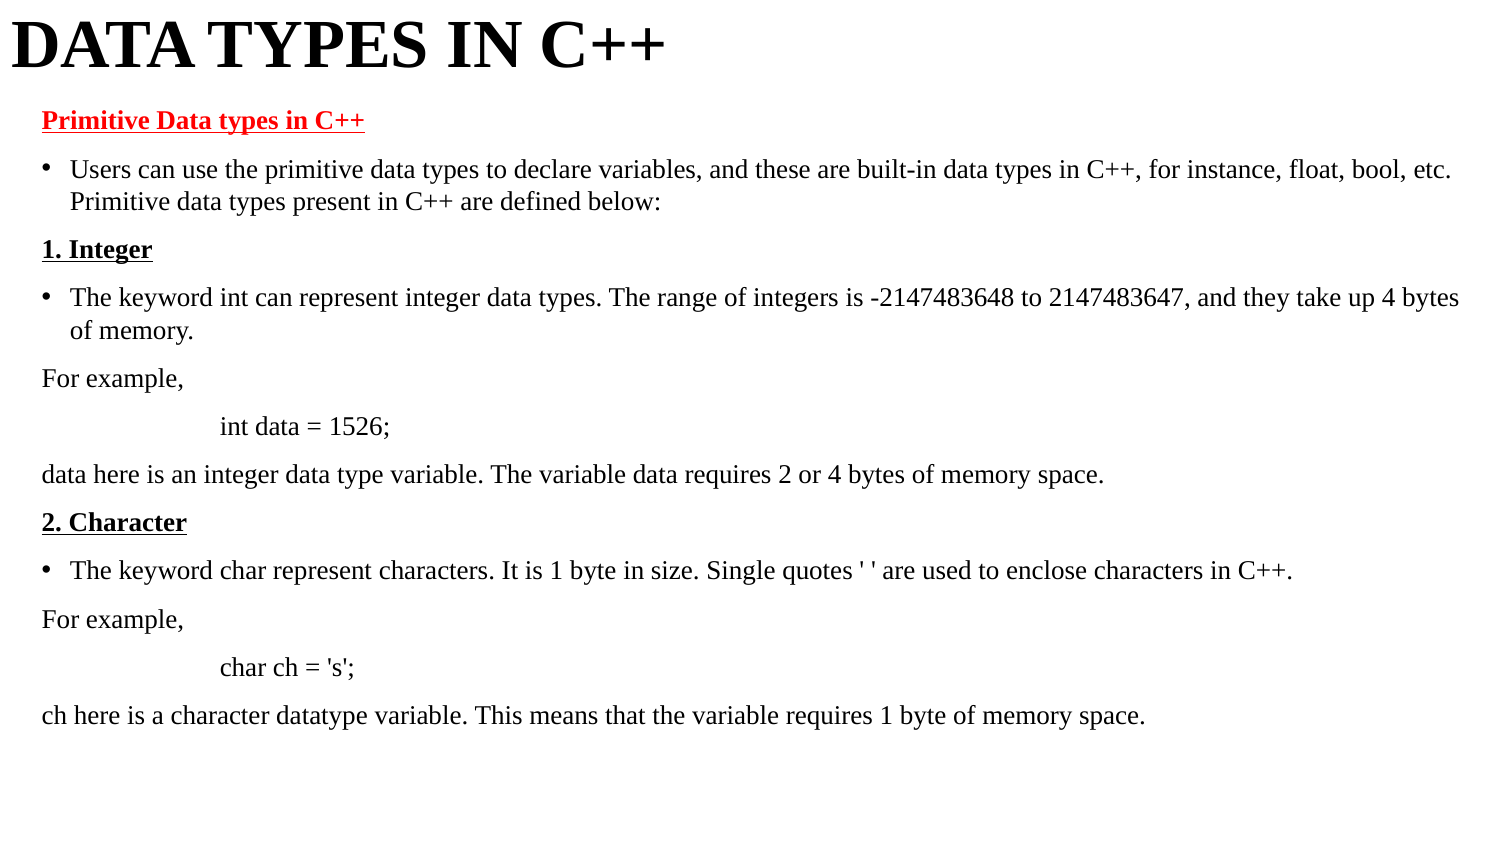

# DATA TYPES IN C++
Primitive Data types in C++
Users can use the primitive data types to declare variables, and these are built-in data types in C++, for instance, float, bool, etc. Primitive data types present in C++ are defined below:
1. Integer
The keyword int can represent integer data types. The range of integers is -2147483648 to 2147483647, and they take up 4 bytes of memory.
For example,
		int data = 1526;
data here is an integer data type variable. The variable data requires 2 or 4 bytes of memory space.
2. Character
The keyword char represent characters. It is 1 byte in size. Single quotes ' ' are used to enclose characters in C++.
For example,
		char ch = 's';
ch here is a character datatype variable. This means that the variable requires 1 byte of memory space.